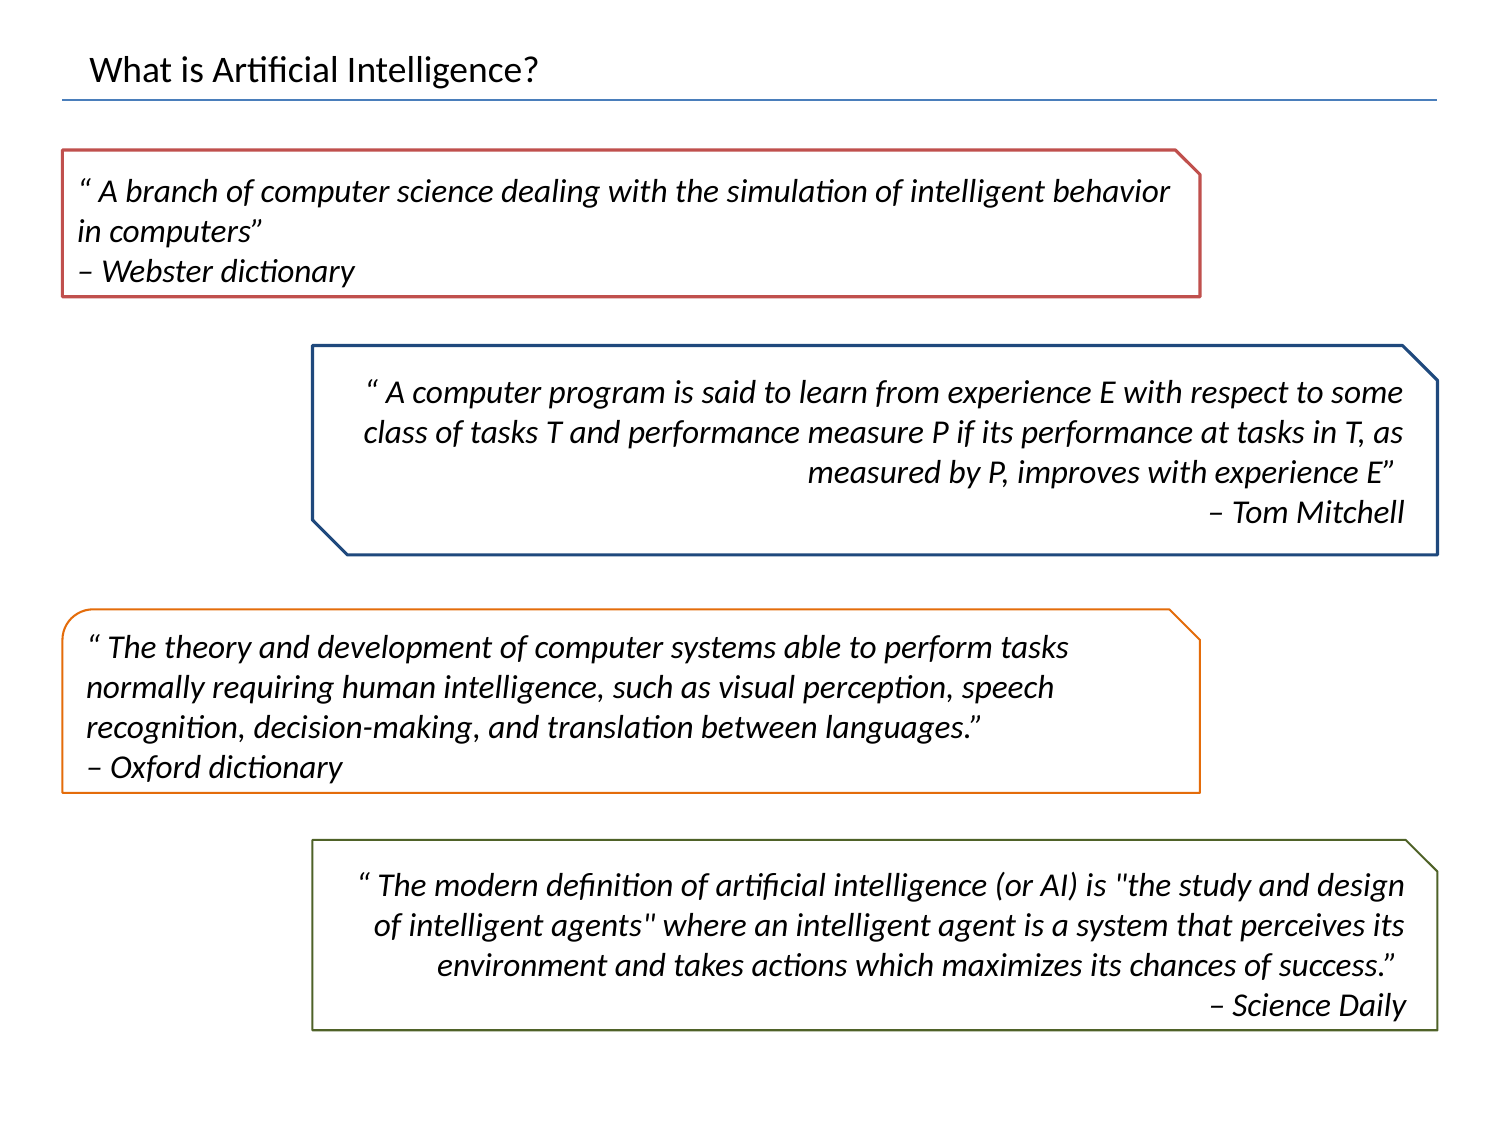

What is Artificial Intelligence?
“ A branch of computer science dealing with the simulation of intelligent behavior in computers”
– Webster dictionary
“ A computer program is said to learn from experience E with respect to some class of tasks T and performance measure P if its performance at tasks in T, as measured by P, improves with experience E”
– Tom Mitchell
“ The theory and development of computer systems able to perform tasks normally requiring human intelligence, such as visual perception, speech recognition, decision-making, and translation between languages.”
– Oxford dictionary
“ The modern definition of artificial intelligence (or AI) is "the study and design of intelligent agents" where an intelligent agent is a system that perceives its environment and takes actions which maximizes its chances of success.”
– Science Daily